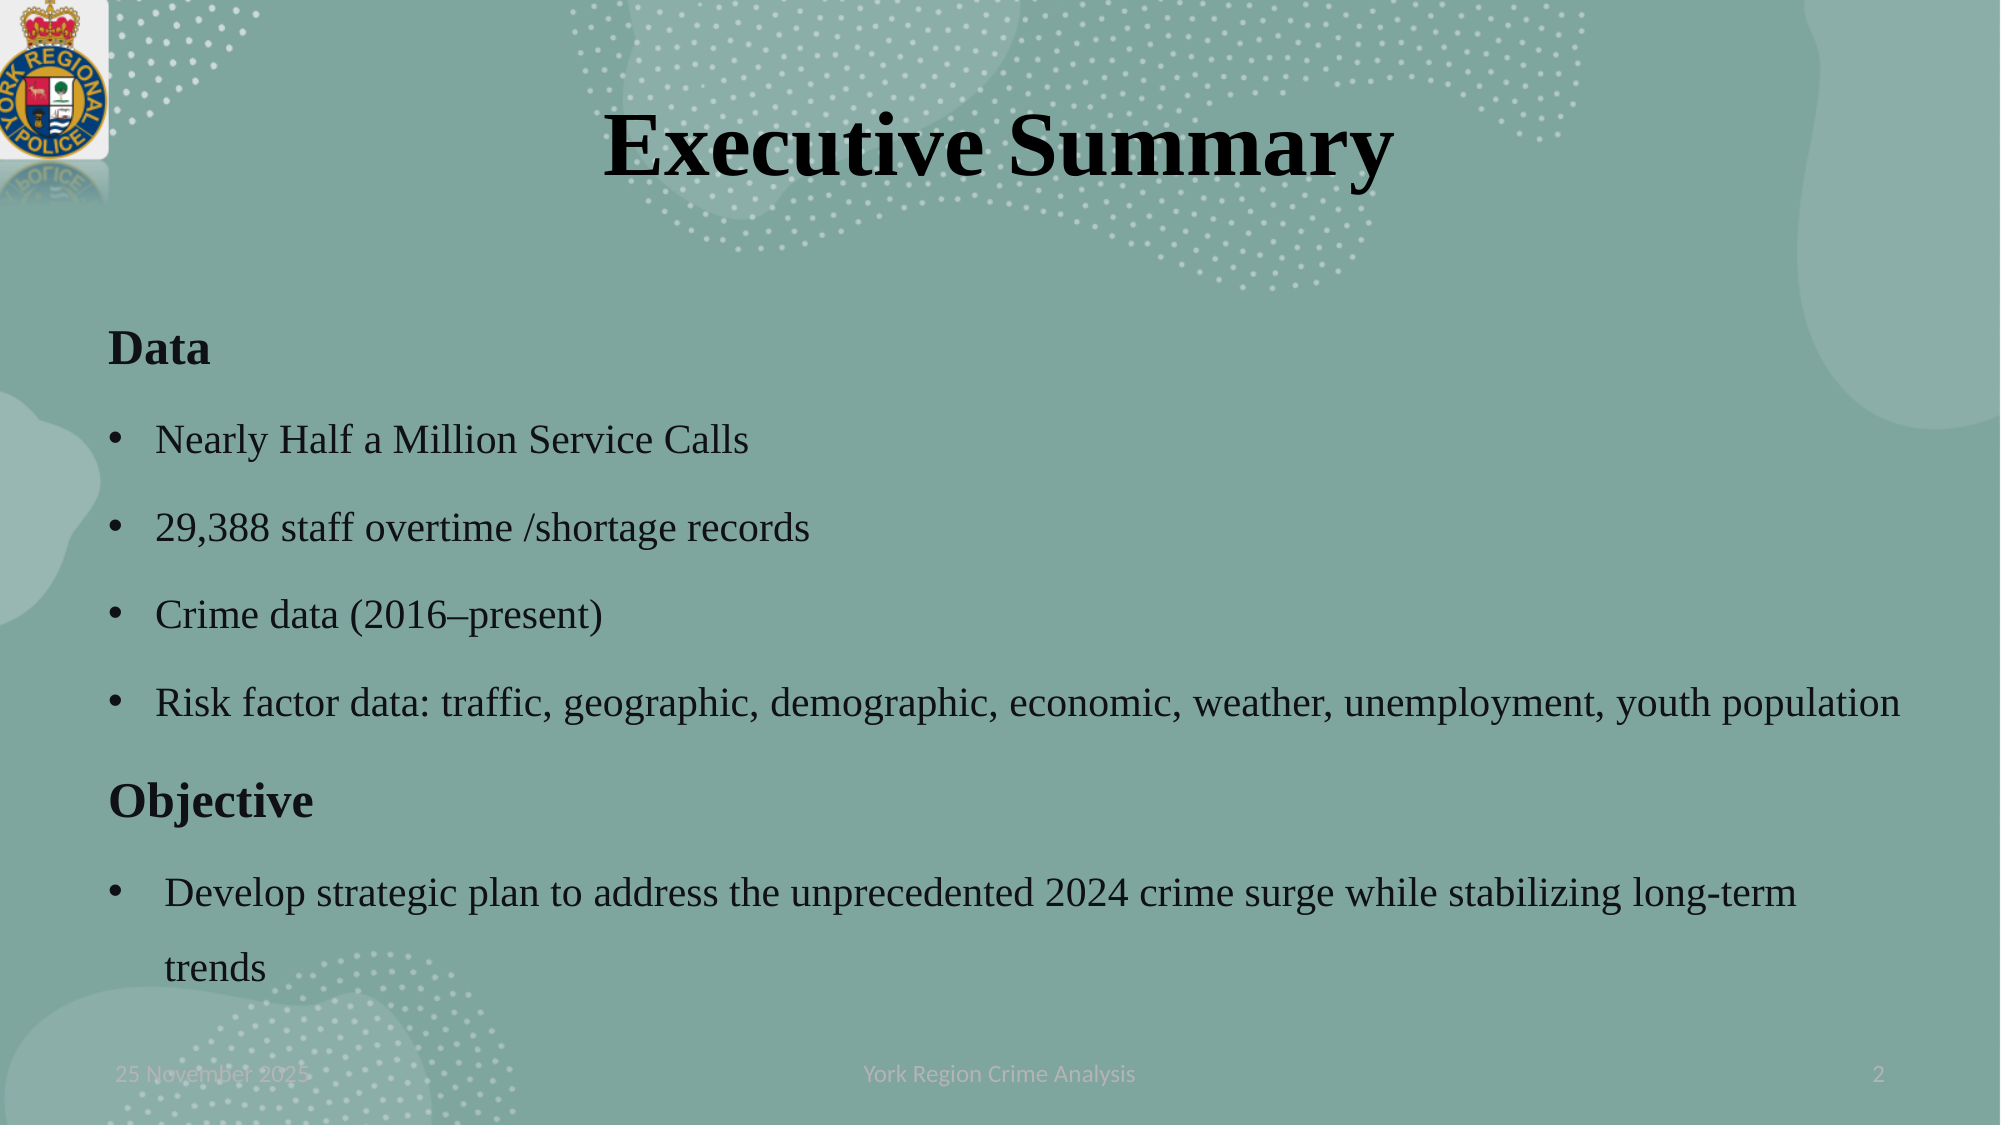

# Executive Summary
Data
Nearly Half a Million Service Calls
29,388 staff overtime /shortage records
Crime data (2016–present)
Risk factor data: traffic, geographic, demographic, economic, weather, unemployment, youth population
Objective
Develop strategic plan to address the unprecedented 2024 crime surge while stabilizing long-term trends
25 November 2025
York Region Crime Analysis
2